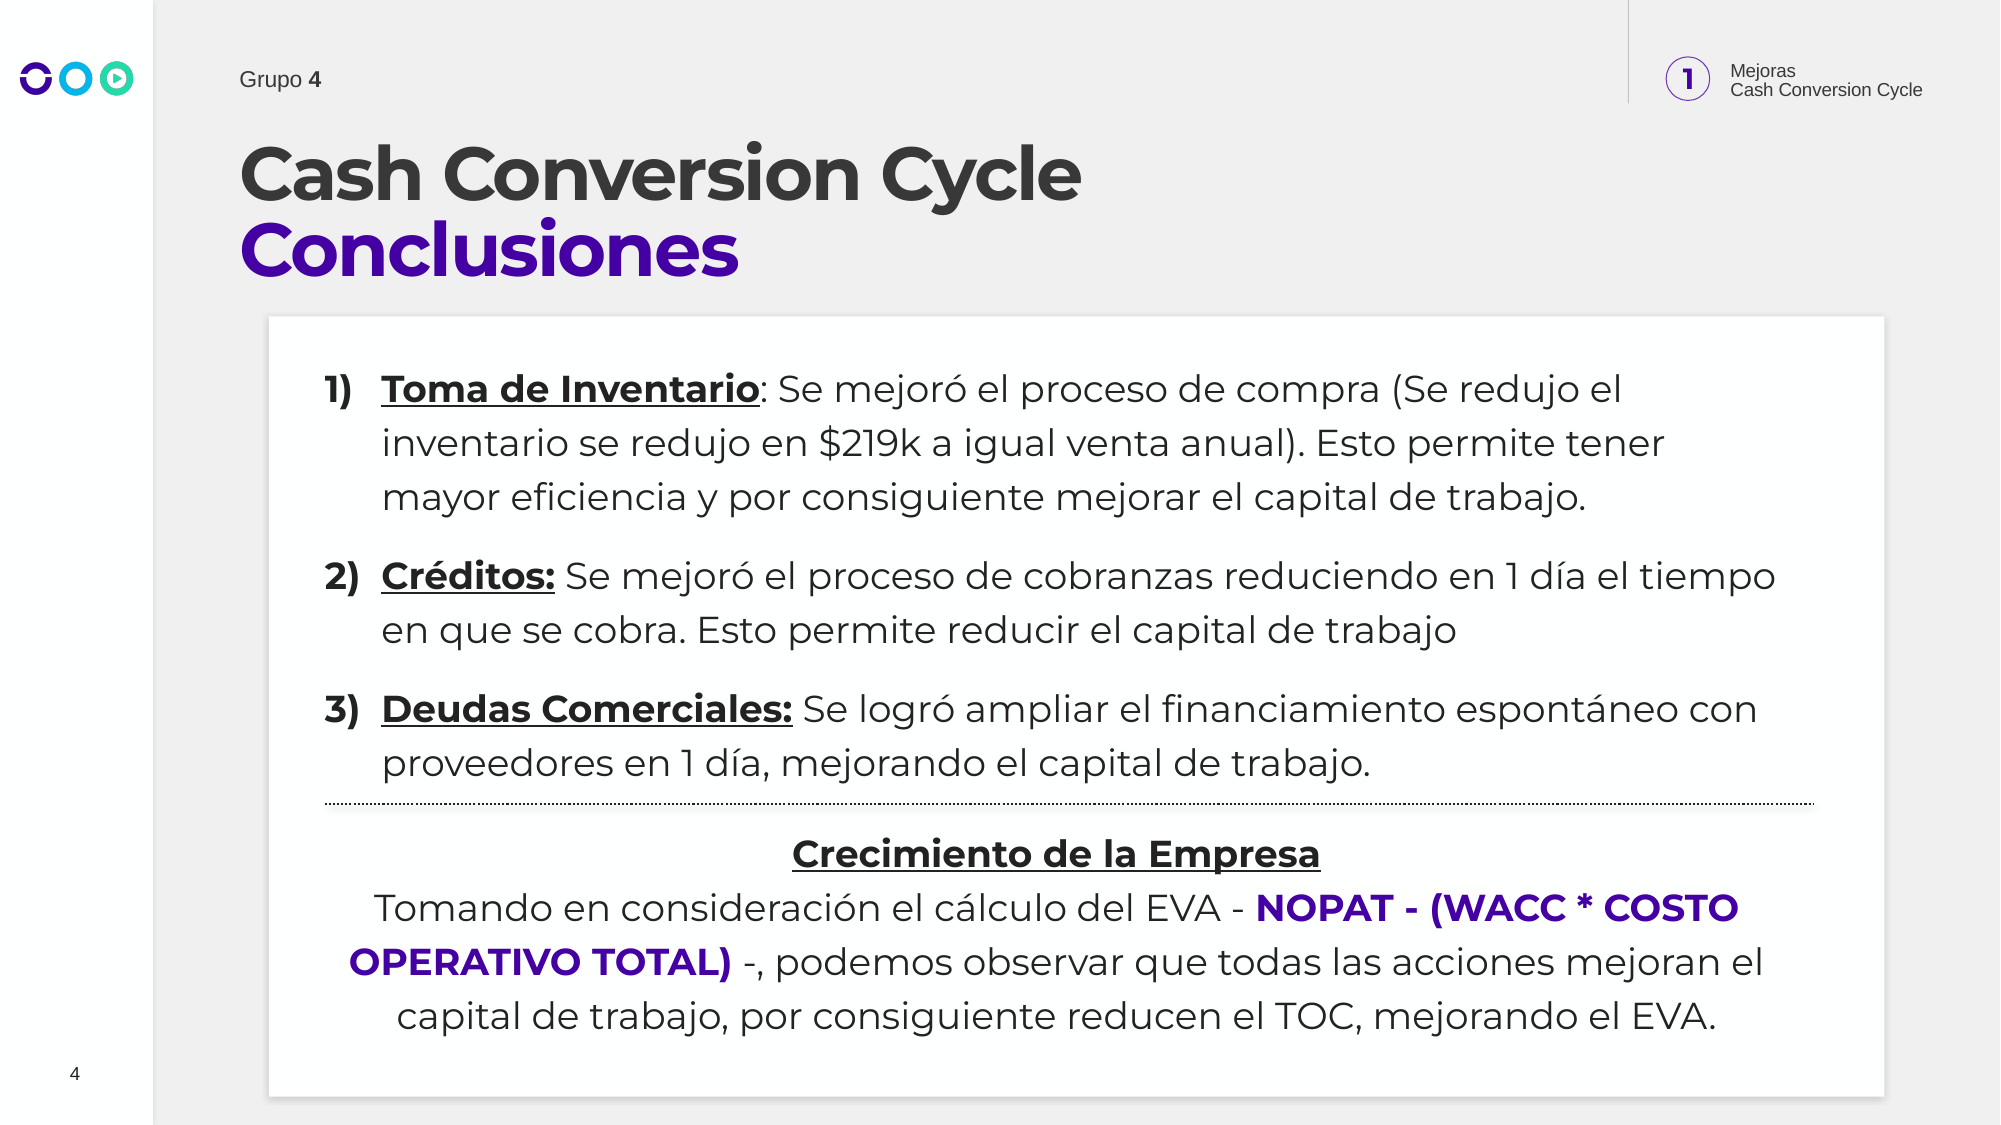

Cash Conversion Cycle
Conclusiones

Toma de Inventario: Se mejoró el proceso de compra (Se redujo el inventario se redujo en $219k a igual venta anual). Esto permite tener mayor eficiencia y por consiguiente mejorar el capital de trabajo.
Créditos: Se mejoró el proceso de cobranzas reduciendo en 1 día el tiempo en que se cobra. Esto permite reducir el capital de trabajo
Deudas Comerciales: Se logró ampliar el financiamiento espontáneo con proveedores en 1 día, mejorando el capital de trabajo.
Crecimiento de la Empresa
Tomando en consideración el cálculo del EVA - NOPAT - (WACC * COSTO OPERATIVO TOTAL) -, podemos observar que todas las acciones mejoran el capital de trabajo, por consiguiente reducen el TOC, mejorando el EVA.
4